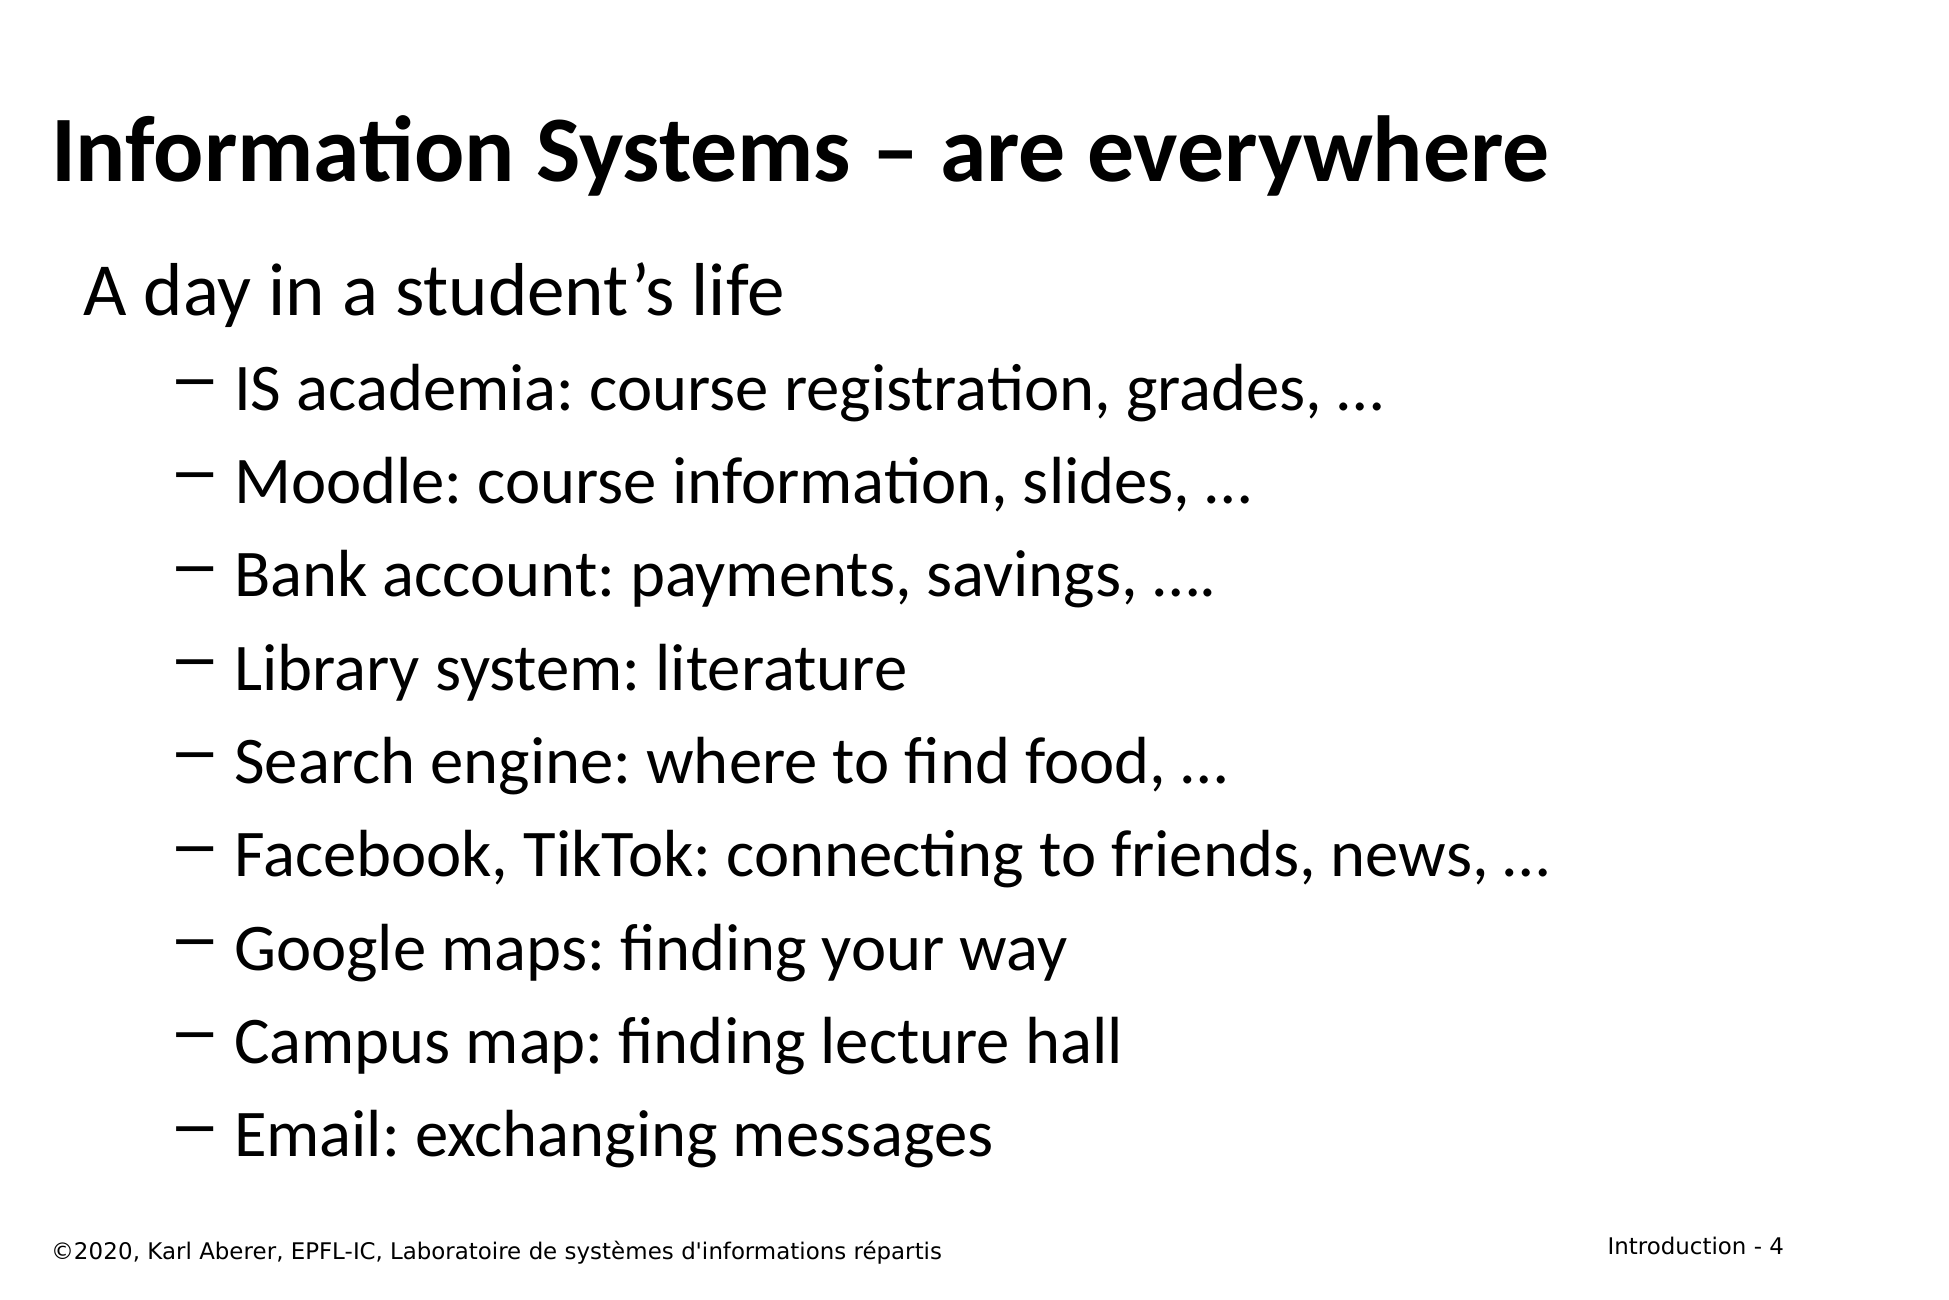

# Information Systems – are everywhere
A day in a student’s life
IS academia: course registration, grades, …
Moodle: course information, slides, …
Bank account: payments, savings, ….
Library system: literature
Search engine: where to find food, …
Facebook, TikTok: connecting to friends, news, …
Google maps: finding your way
Campus map: finding lecture hall
Email: exchanging messages

©2020, Karl Aberer, EPFL-IC, Laboratoire de systèmes d'informations répartis